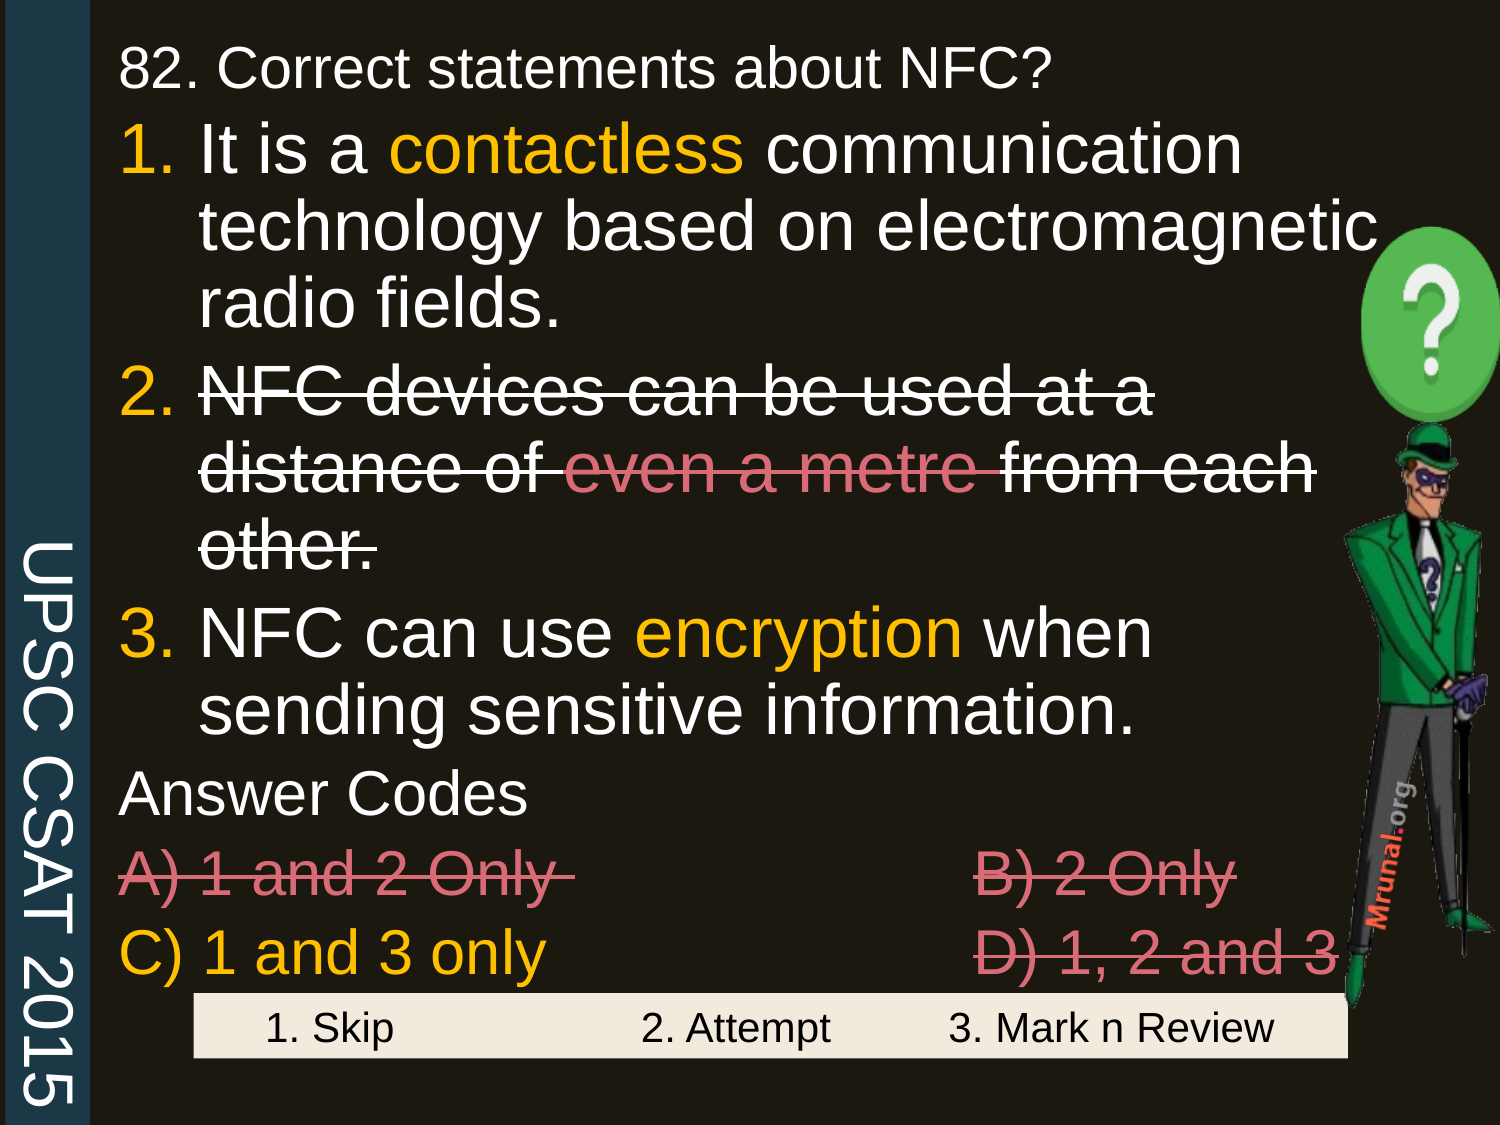

UPSC CSAT 2015
82. Correct statements about NFC?
It is a contactless communication technology based on electromagnetic radio fields.
NFC devices can be used at a distance of even a metre from each other.
NFC can use encryption when sending sensitive information.
Answer Codes
A) 1 and 2 Only 			B) 2 Only
C) 1 and 3 only 			D) 1, 2 and 3